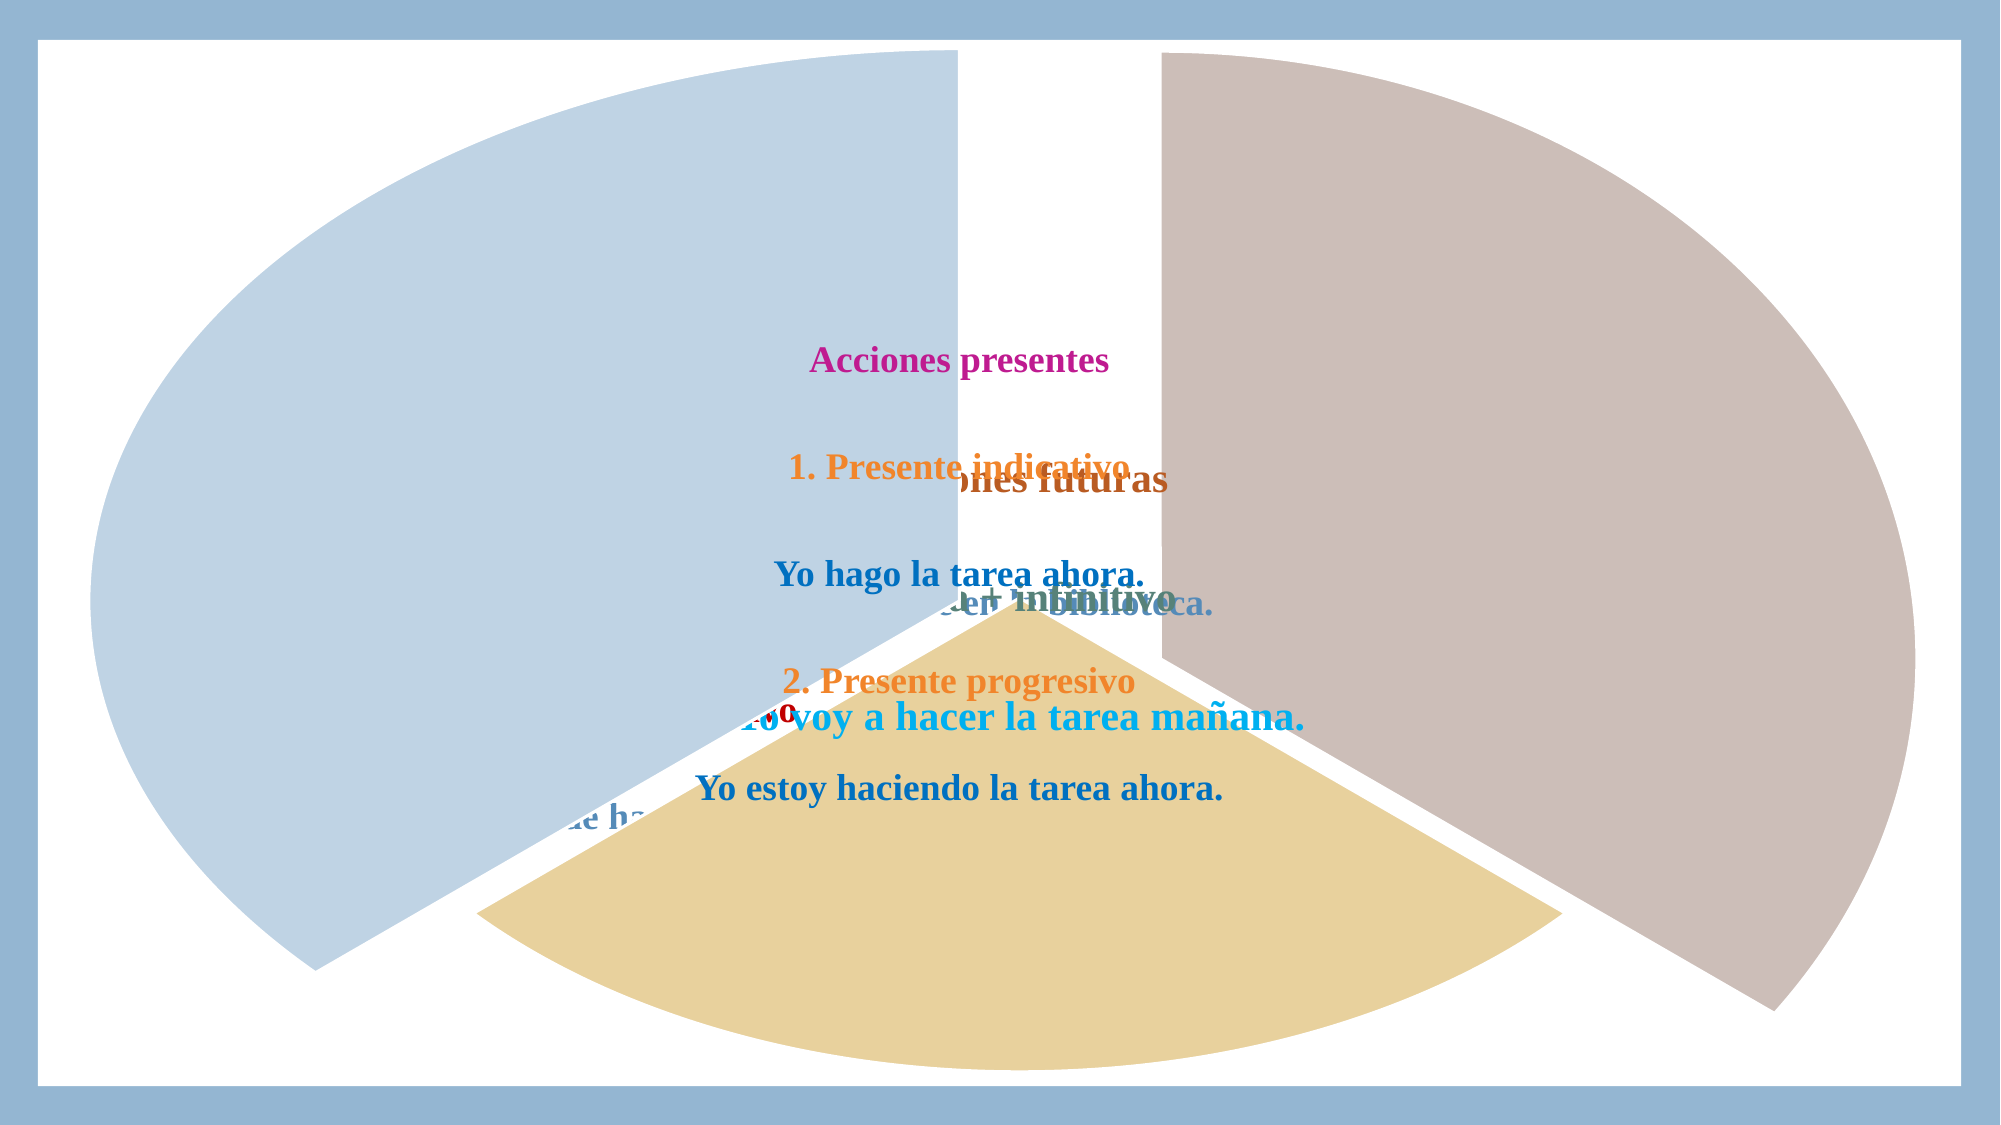

Acciones pasadas

1.  Imperfecto

Yo hacía la tarea ayer por la tarde en la biblioteca.

2. Acabar de + Infinitivo

Yo acabo de hacer la tarea; por eso, puedo divertirme ahora.

Acciones futuras

1. Ir a + infinitivo

Yo voy a hacer la tarea mañana.
Acciones presentes

1. Presente indicativo

Yo hago la tarea ahora.

2. Presente progresivo

Yo estoy haciendo la tarea ahora.